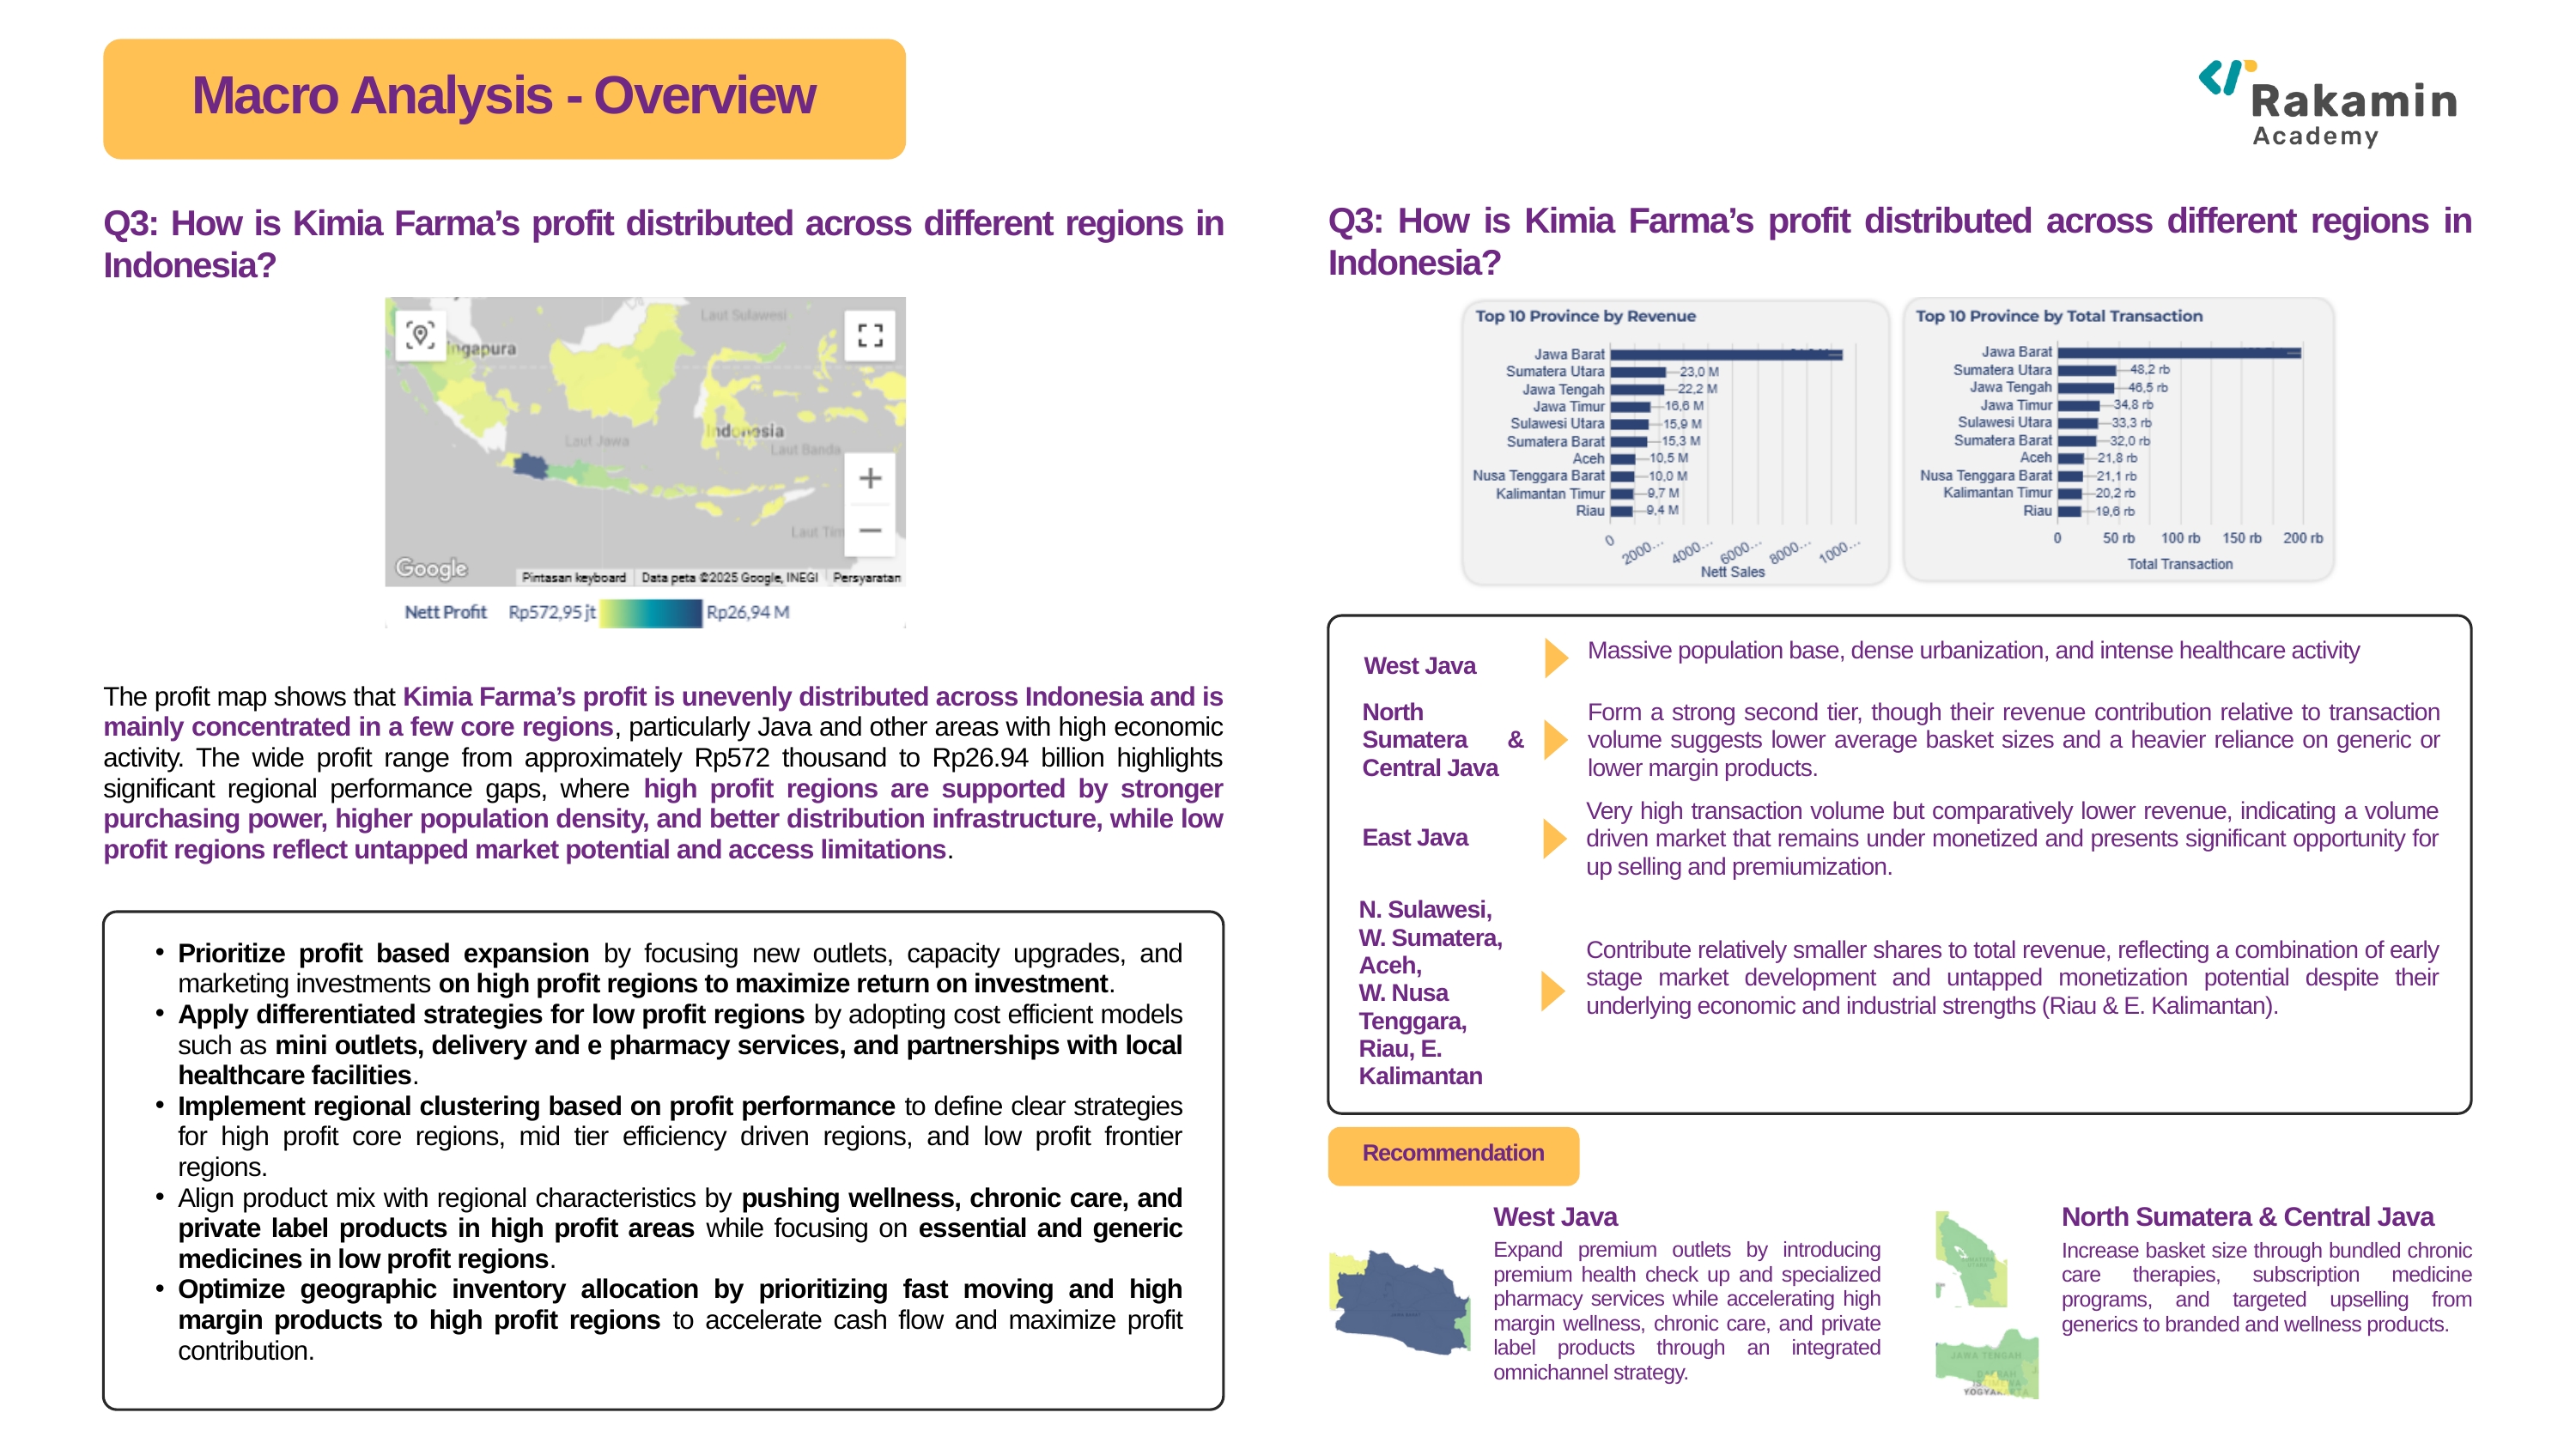

Macro Analysis - Overview
Q3: How is Kimia Farma’s profit distributed across different regions in Indonesia?
Q3: How is Kimia Farma’s profit distributed across different regions in Indonesia?

Massive population base, dense urbanization, and intense healthcare activity

West Java
The profit map shows that Kimia Farma’s profit is unevenly distributed across Indonesia and is mainly concentrated in a few core regions, particularly Java and other areas with high economic activity. The wide profit range from approximately Rp572 thousand to Rp26.94 billion highlights significant regional performance gaps, where high profit regions are supported by stronger purchasing power, higher population density, and better distribution infrastructure, while low profit regions reflect untapped market potential and access limitations.
North Sumatera & Central Java
Form a strong second tier, though their revenue contribution relative to transaction volume suggests lower average basket sizes and a heavier reliance on generic or lower margin products.

Very high transaction volume but comparatively lower revenue, indicating a volume driven market that remains under monetized and presents significant opportunity for up selling and premiumization.
East Java

N. Sulawesi, W. Sumatera, Aceh,
W. Nusa Tenggara, Riau, E. Kalimantan

Contribute relatively smaller shares to total revenue, reflecting a combination of early stage market development and untapped monetization potential despite their underlying economic and industrial strengths (Riau & E. Kalimantan).
Prioritize profit based expansion by focusing new outlets, capacity upgrades, and marketing investments on high profit regions to maximize return on investment.
Apply differentiated strategies for low profit regions by adopting cost efficient models such as mini outlets, delivery and e pharmacy services, and partnerships with local healthcare facilities.
Implement regional clustering based on profit performance to define clear strategies for high profit core regions, mid tier efficiency driven regions, and low profit frontier regions.
Align product mix with regional characteristics by pushing wellness, chronic care, and private label products in high profit areas while focusing on essential and generic medicines in low profit regions.
Optimize geographic inventory allocation by prioritizing fast moving and high margin products to high profit regions to accelerate cash flow and maximize profit contribution.

Recommendation
West Java
North Sumatera & Central Java

Expand premium outlets by introducing premium health check up and specialized pharmacy services while accelerating high margin wellness, chronic care, and private label products through an integrated omnichannel strategy.
Increase basket size through bundled chronic care therapies, subscription medicine programs, and targeted upselling from generics to branded and wellness products.